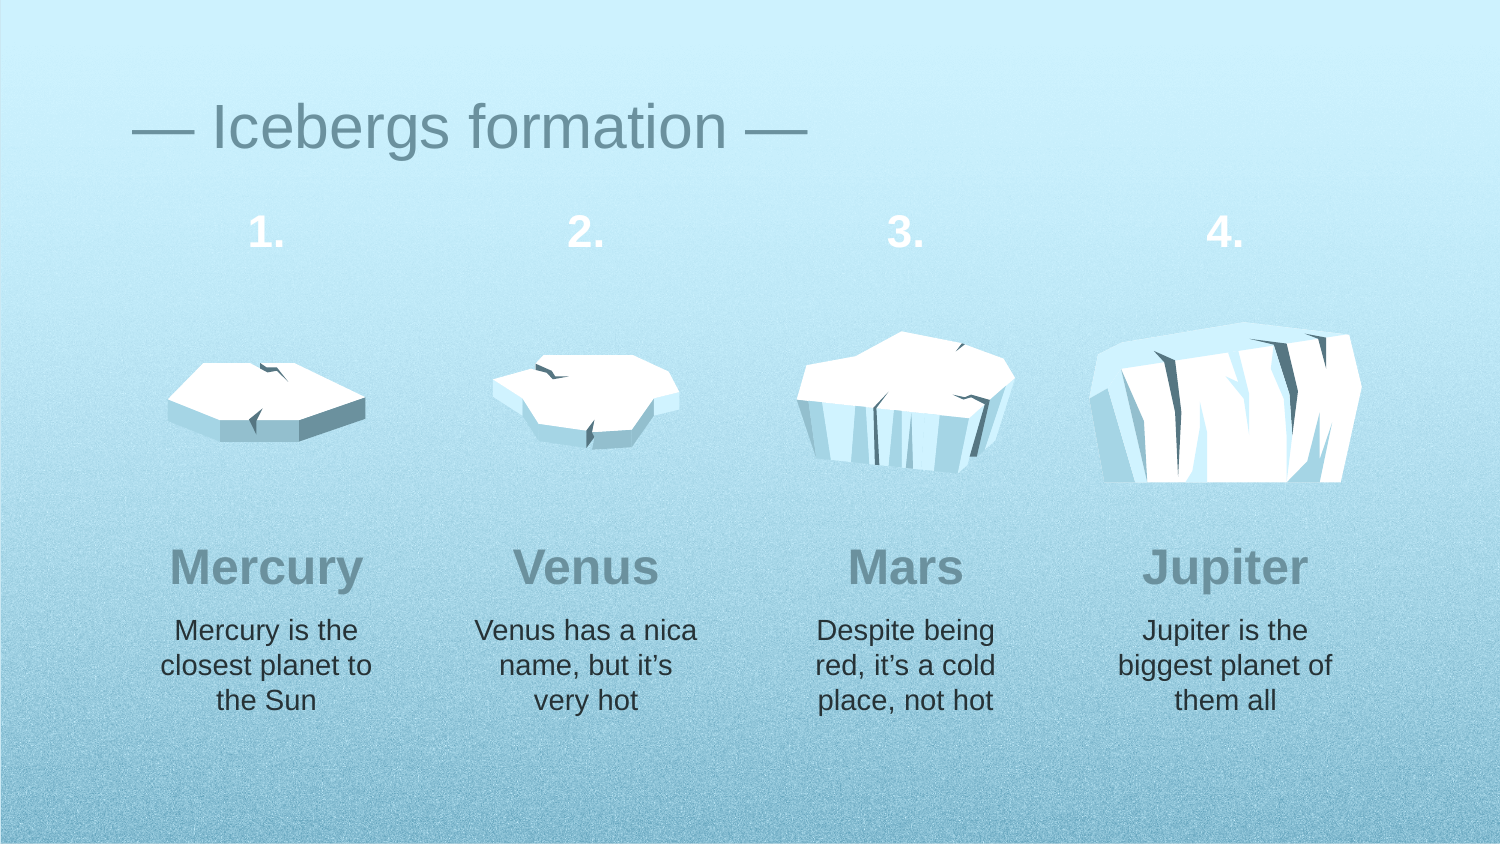

# — Icebergs formation —
1.
2.
3.
4.

Mercury
Venus
Mars
Jupiter
Mercury is the closest planet to the Sun
Venus has a nica name, but it’s very hot
Despite being red, it’s a cold place, not hot
Jupiter is the biggest planet of them all